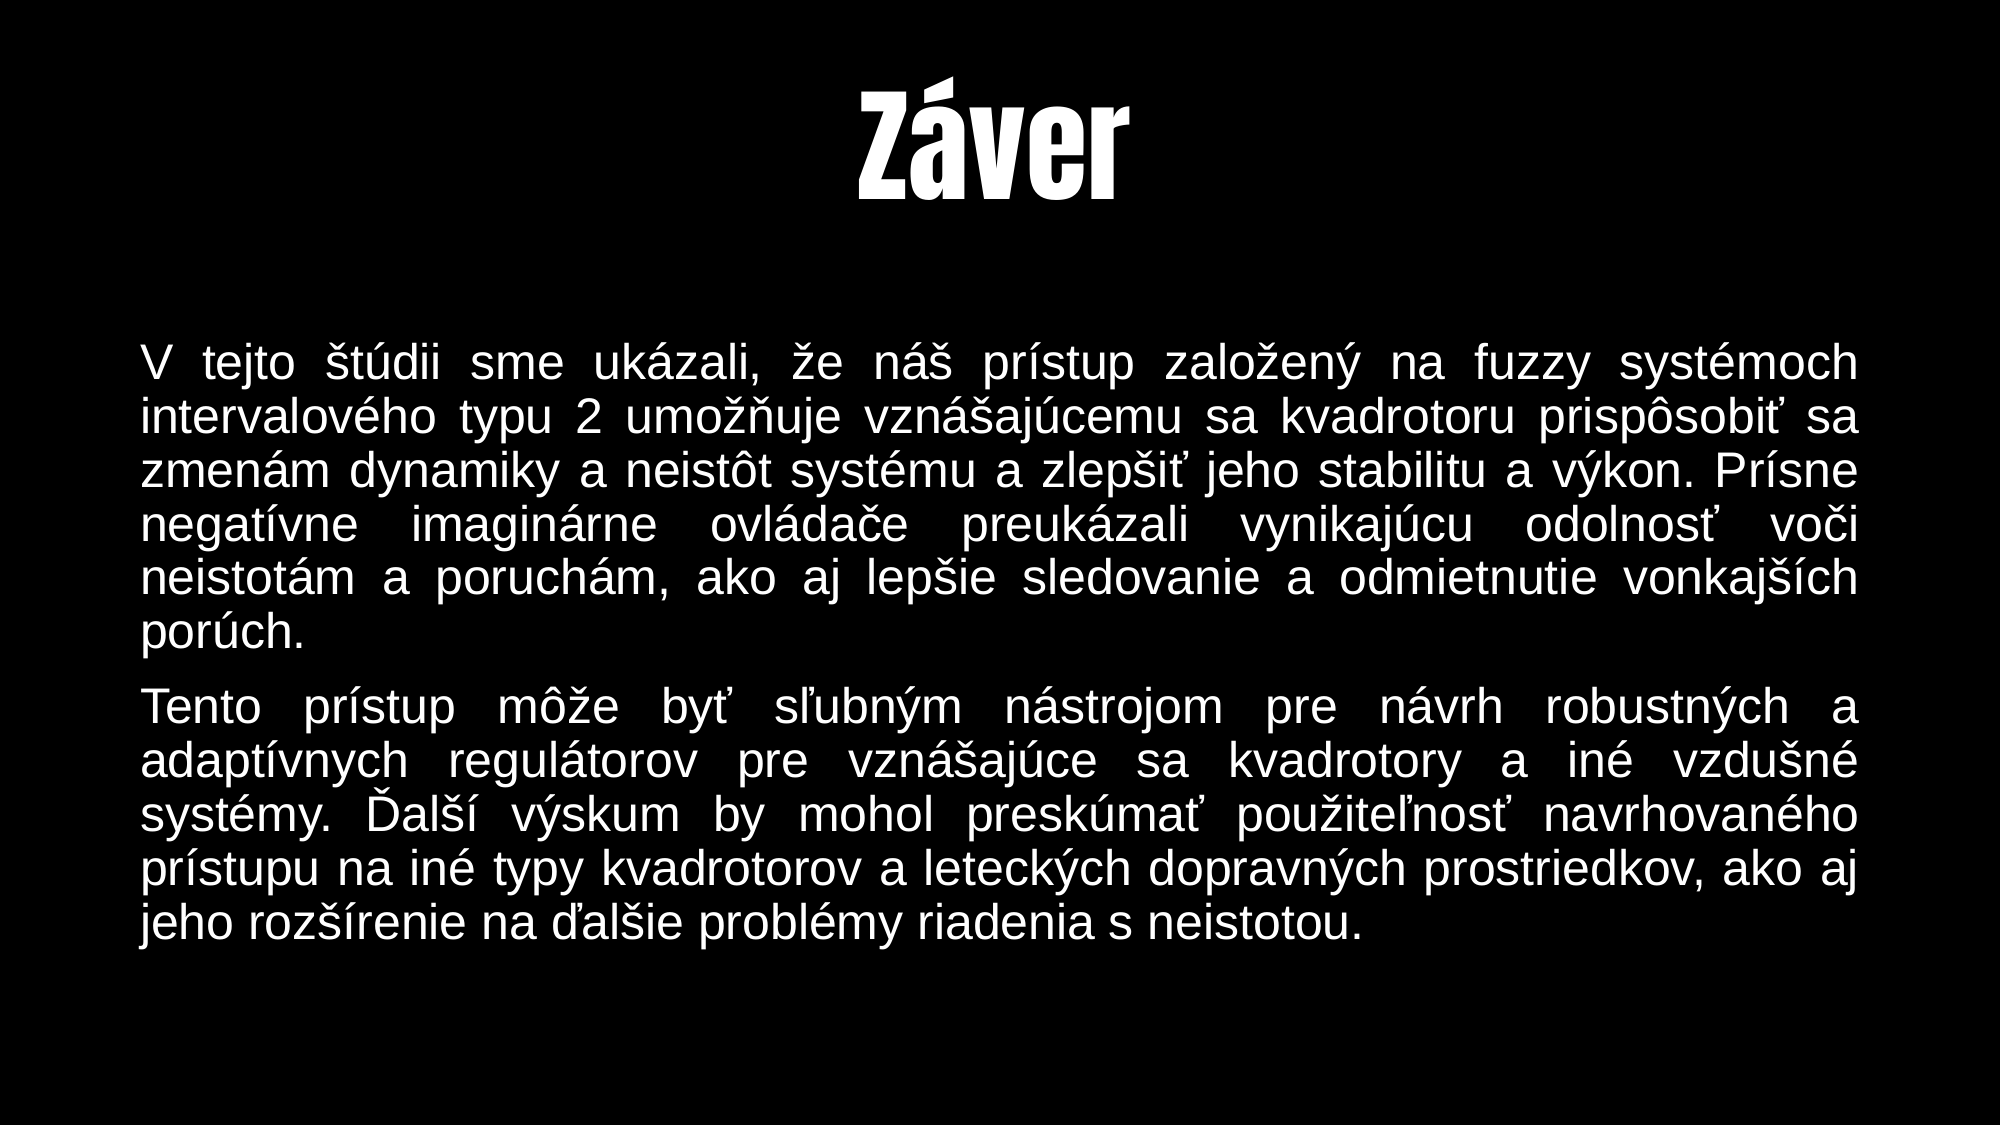

# Záver
V tejto štúdii sme ukázali, že náš prístup založený na fuzzy systémoch intervalového typu 2 umožňuje vznášajúcemu sa kvadrotoru prispôsobiť sa zmenám dynamiky a neistôt systému a zlepšiť jeho stabilitu a výkon. Prísne negatívne imaginárne ovládače preukázali vynikajúcu odolnosť voči neistotám a poruchám, ako aj lepšie sledovanie a odmietnutie vonkajších porúch.
Tento prístup môže byť sľubným nástrojom pre návrh robustných a adaptívnych regulátorov pre vznášajúce sa kvadrotory a iné vzdušné systémy. Ďalší výskum by mohol preskúmať použiteľnosť navrhovaného prístupu na iné typy kvadrotorov a leteckých dopravných prostriedkov, ako aj jeho rozšírenie na ďalšie problémy riadenia s neistotou.